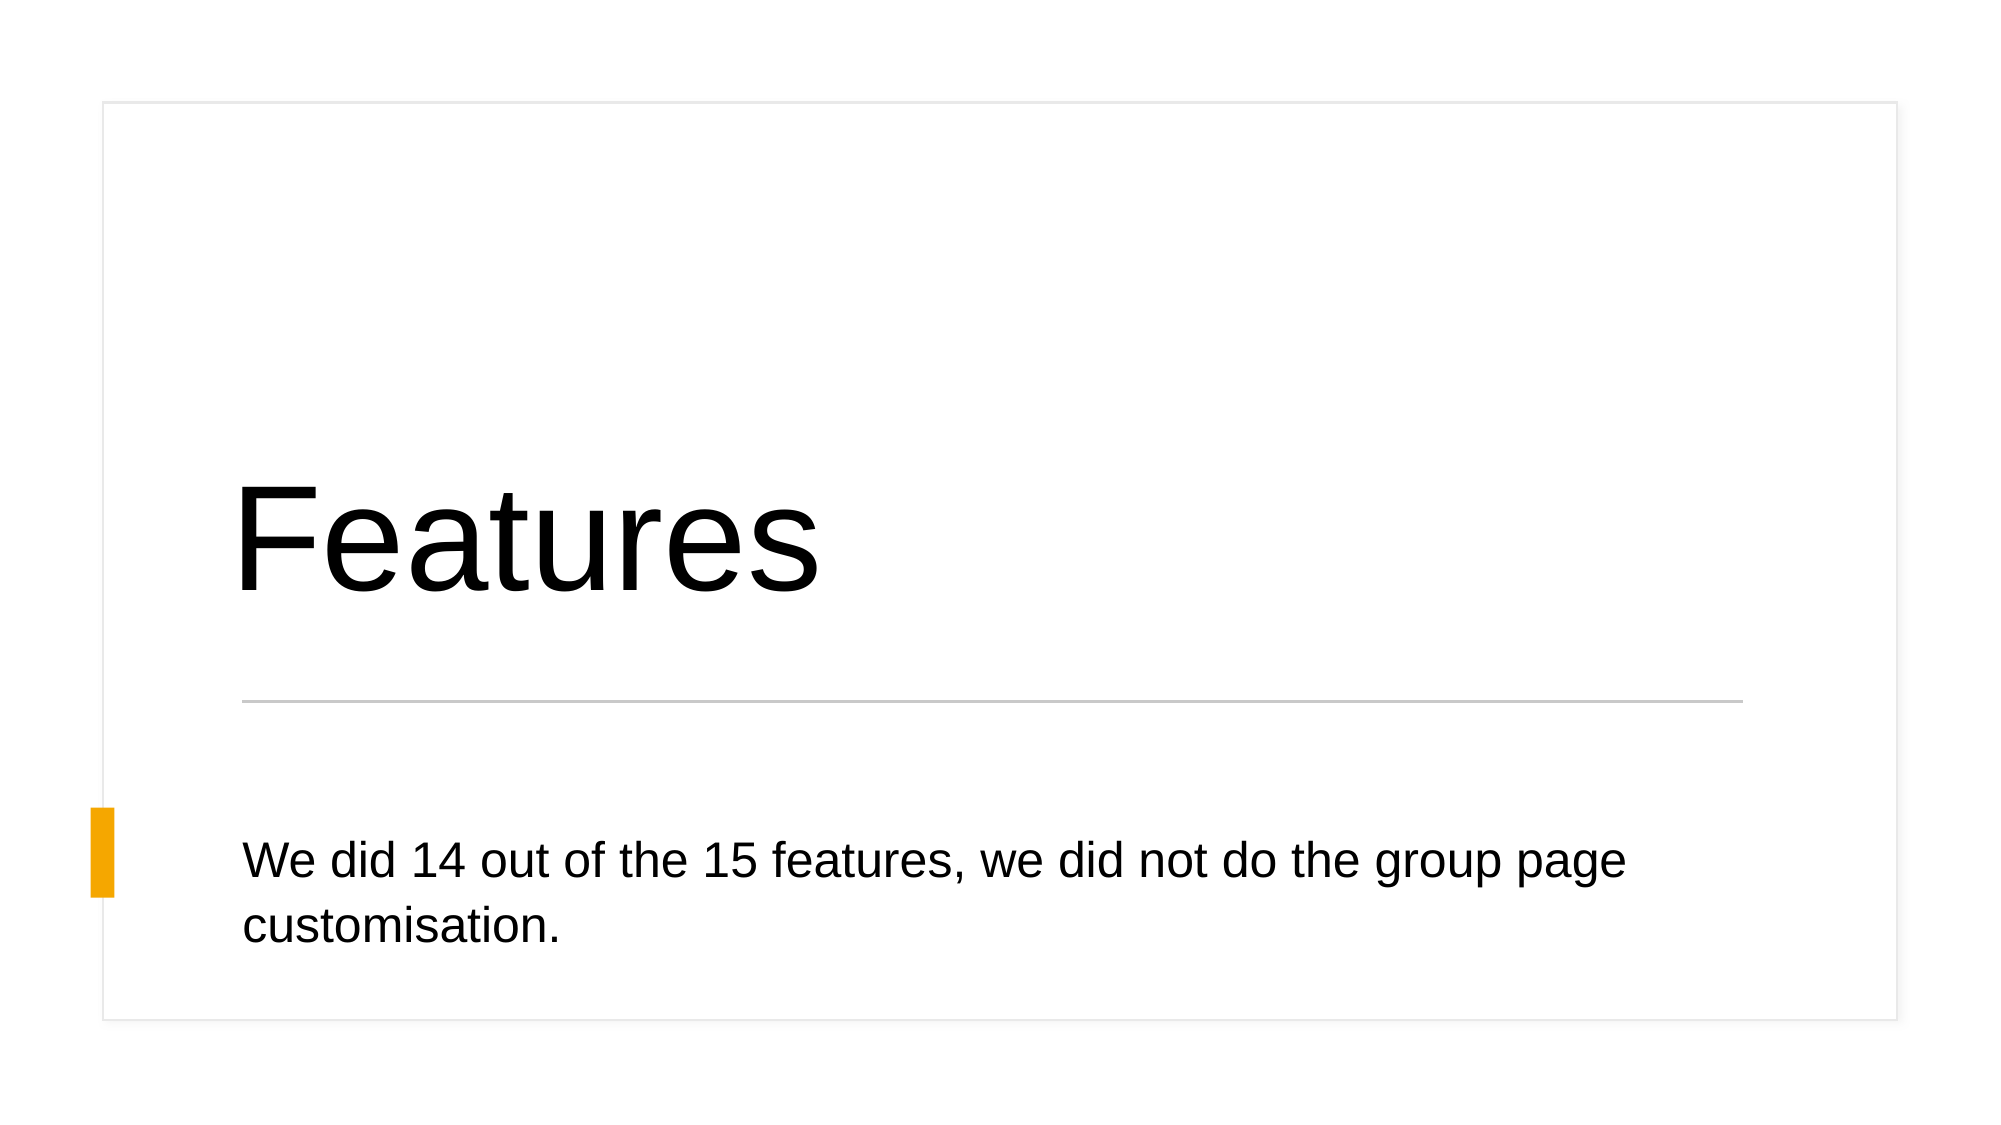

# Features

We did 14 out of the 15 features, we did not do the group page customisation.